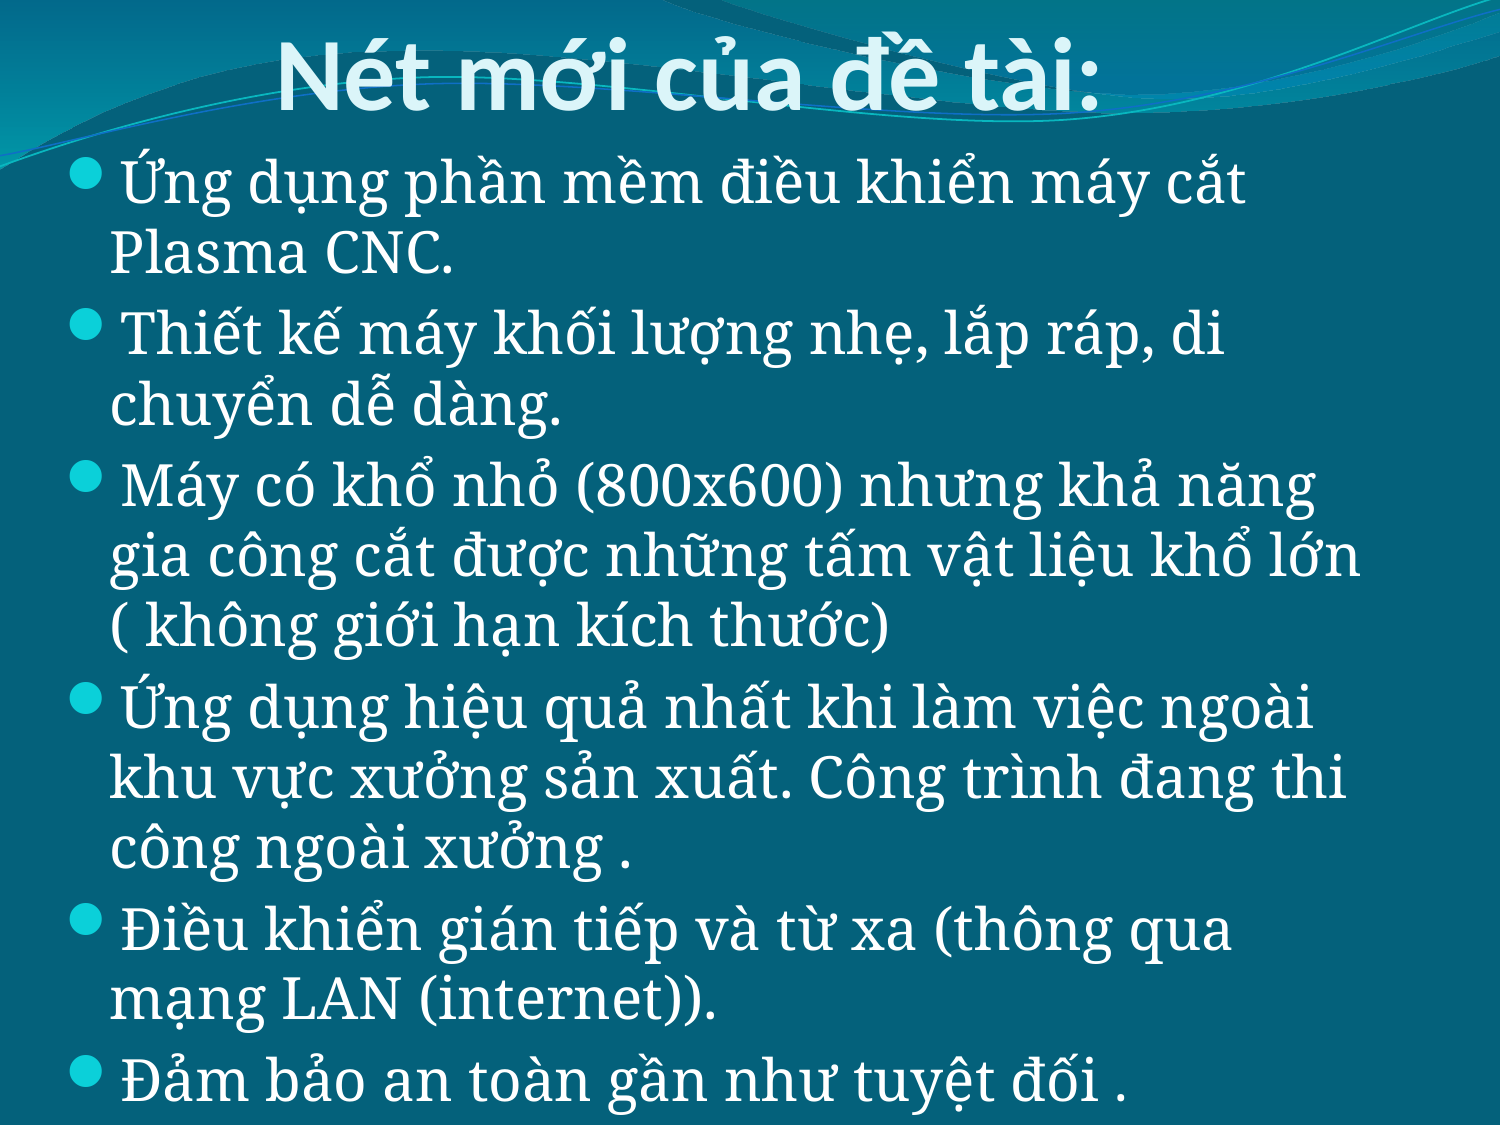

# Nét mới của đề tài:
Ứng dụng phần mềm điều khiển máy cắt Plasma CNC.
Thiết kế máy khối lượng nhẹ, lắp ráp, di chuyển dễ dàng.
Máy có khổ nhỏ (800x600) nhưng khả năng gia công cắt được những tấm vật liệu khổ lớn ( không giới hạn kích thước)
Ứng dụng hiệu quả nhất khi làm việc ngoài khu vực xưởng sản xuất. Công trình đang thi công ngoài xưởng .
Điều khiển gián tiếp và từ xa (thông qua mạng LAN (internet)).
Đảm bảo an toàn gần như tuyệt đối .